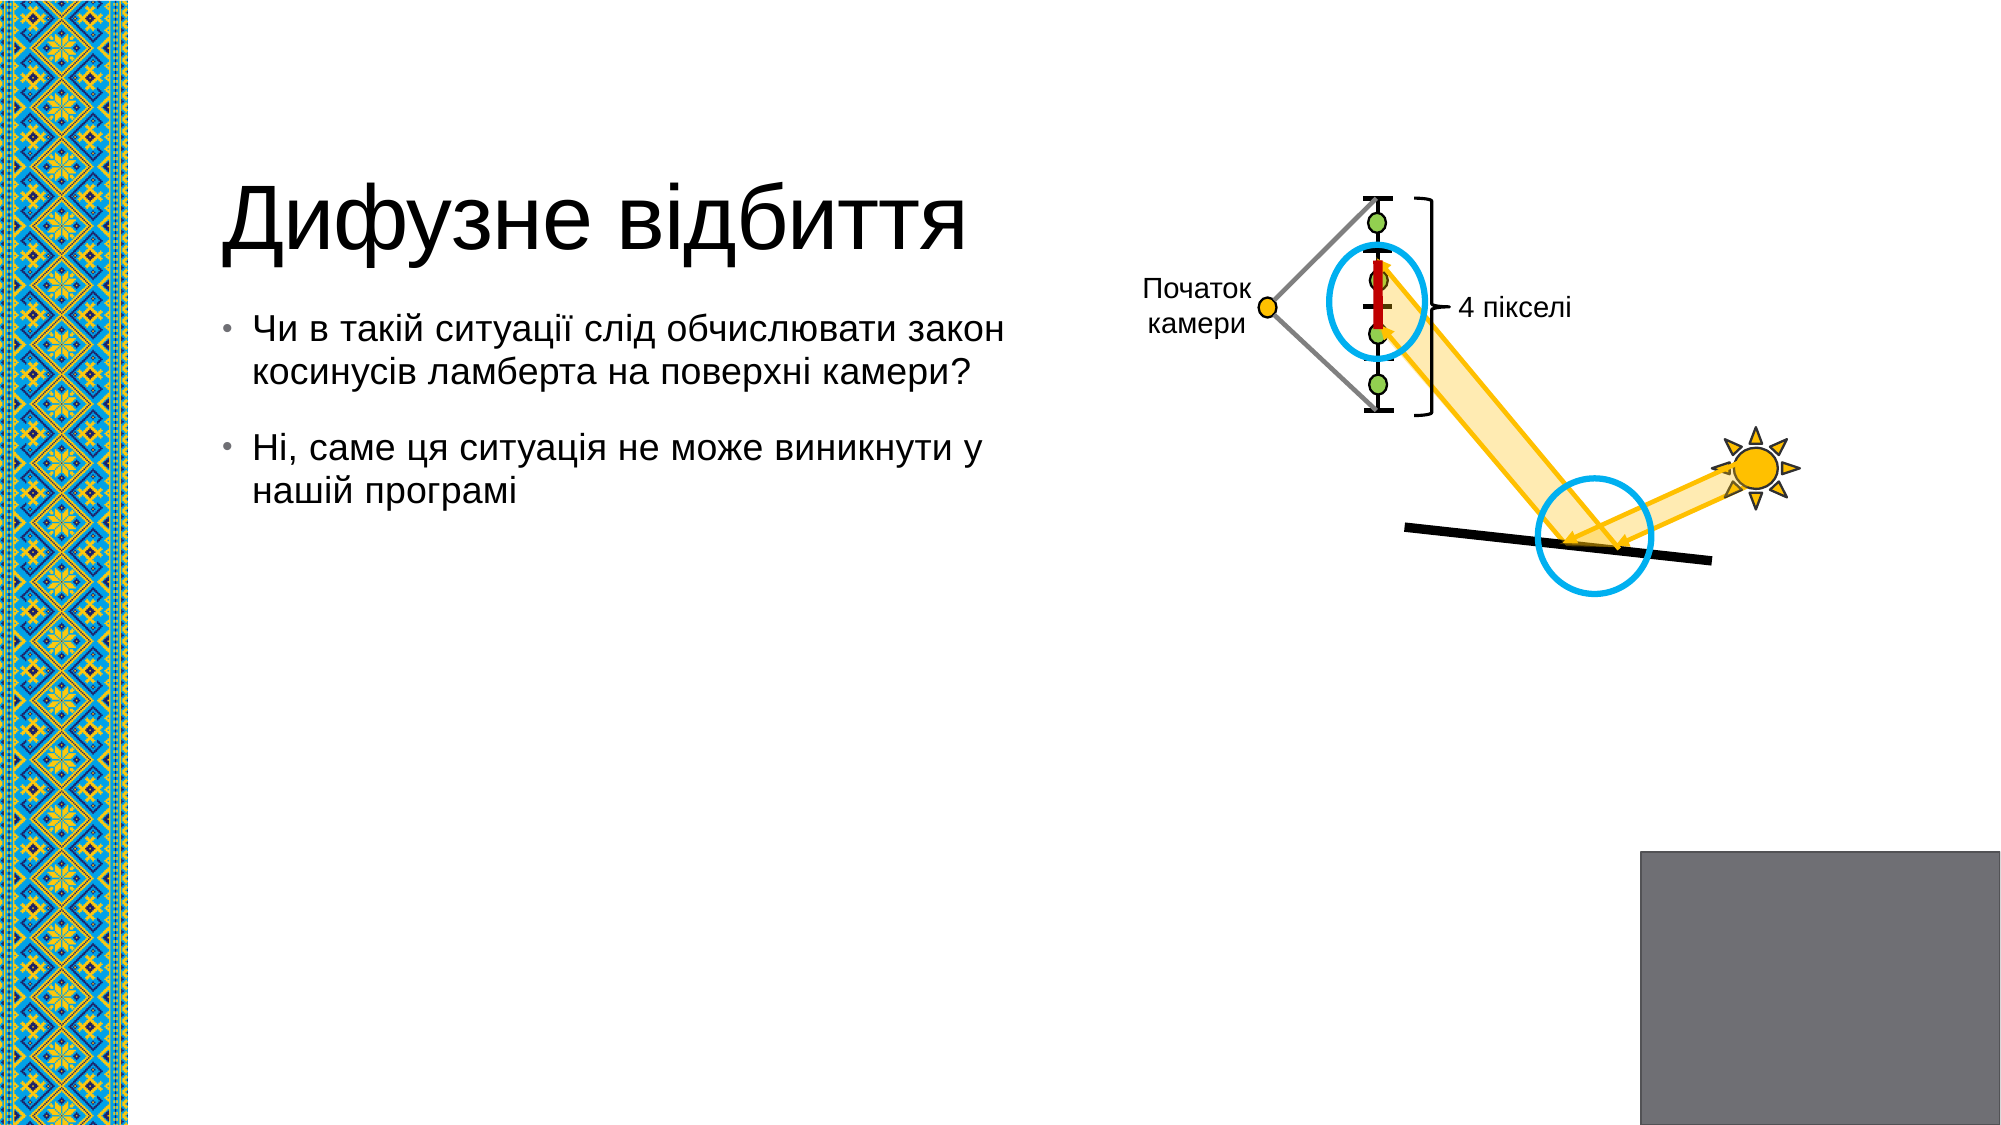

# Дифузне відбиття

Початок камери

4 пікселі

Чи в такій ситуації слід обчислювати закон косинусів ламберта на поверхні камери?
Ні, саме ця ситуація не може виникнути у нашій програмі